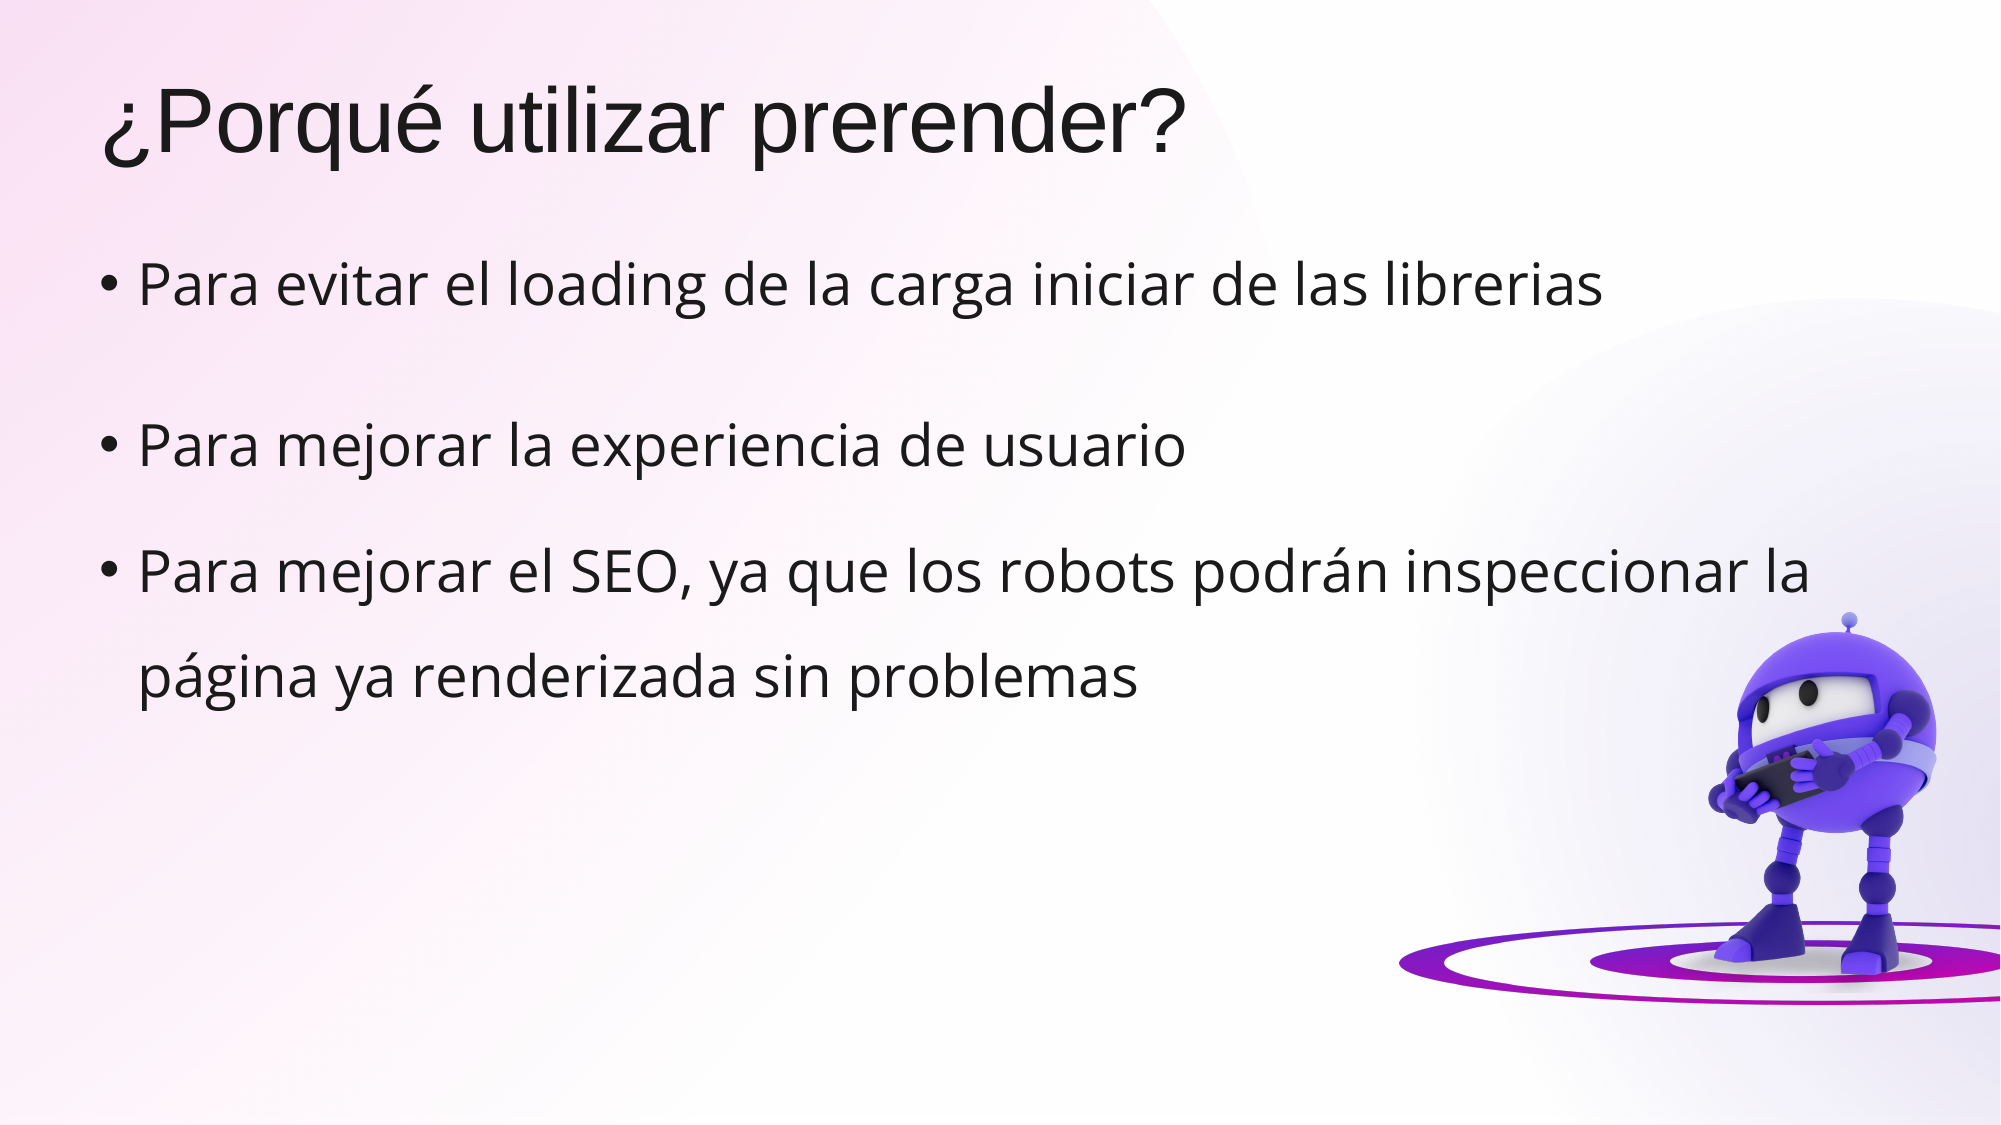

# ¿Porqué utilizar prerender?
Para evitar el loading de la carga iniciar de las librerias
Para mejorar la experiencia de usuario
Para mejorar el SEO, ya que los robots podrán inspeccionar la página ya renderizada sin problemas